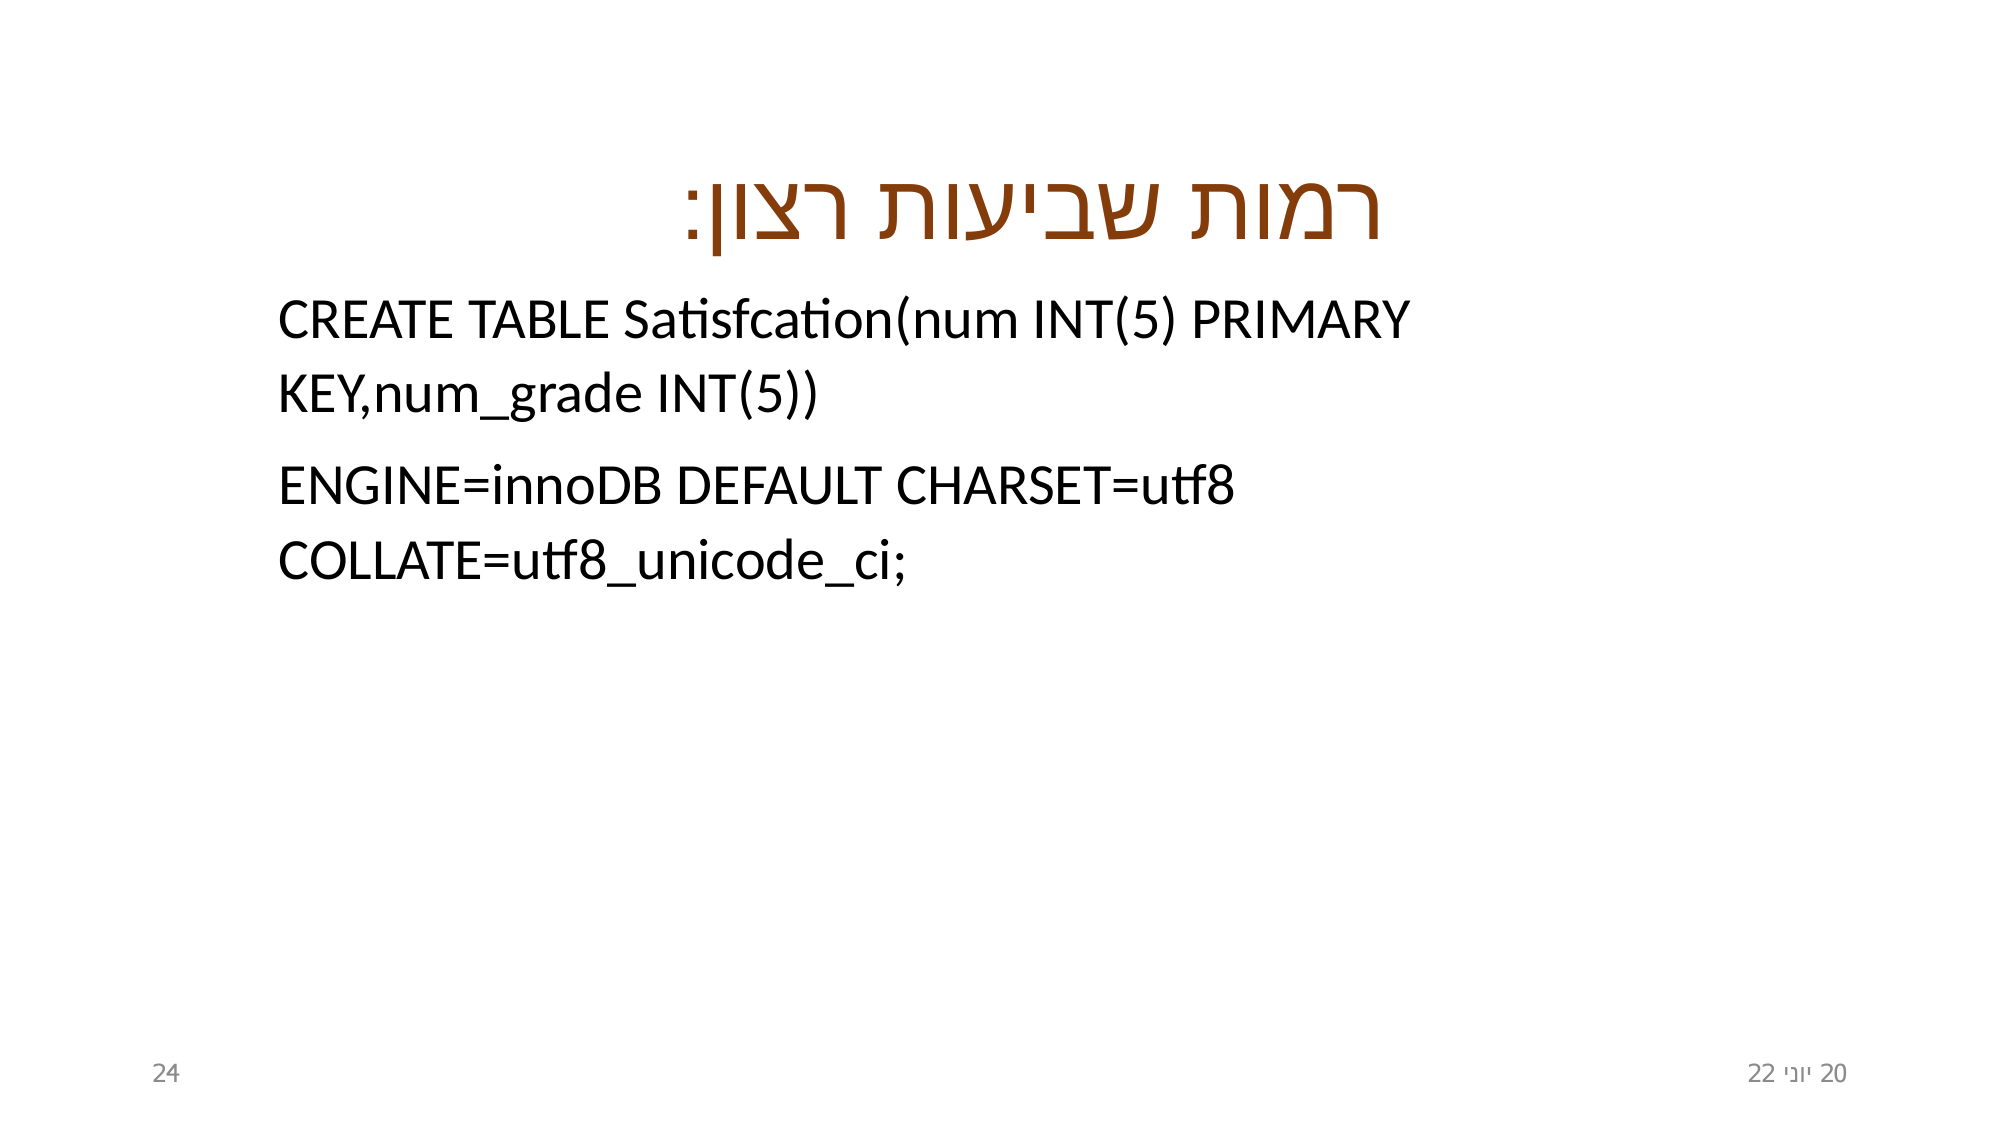

רמות שביעות רצון:
CREATE TABLE Satisfcation(num INT(5) PRIMARY KEY,num_grade INT(5))
ENGINE=innoDB DEFAULT CHARSET=utf8 COLLATE=utf8_unicode_ci;
24
20 יוני 22